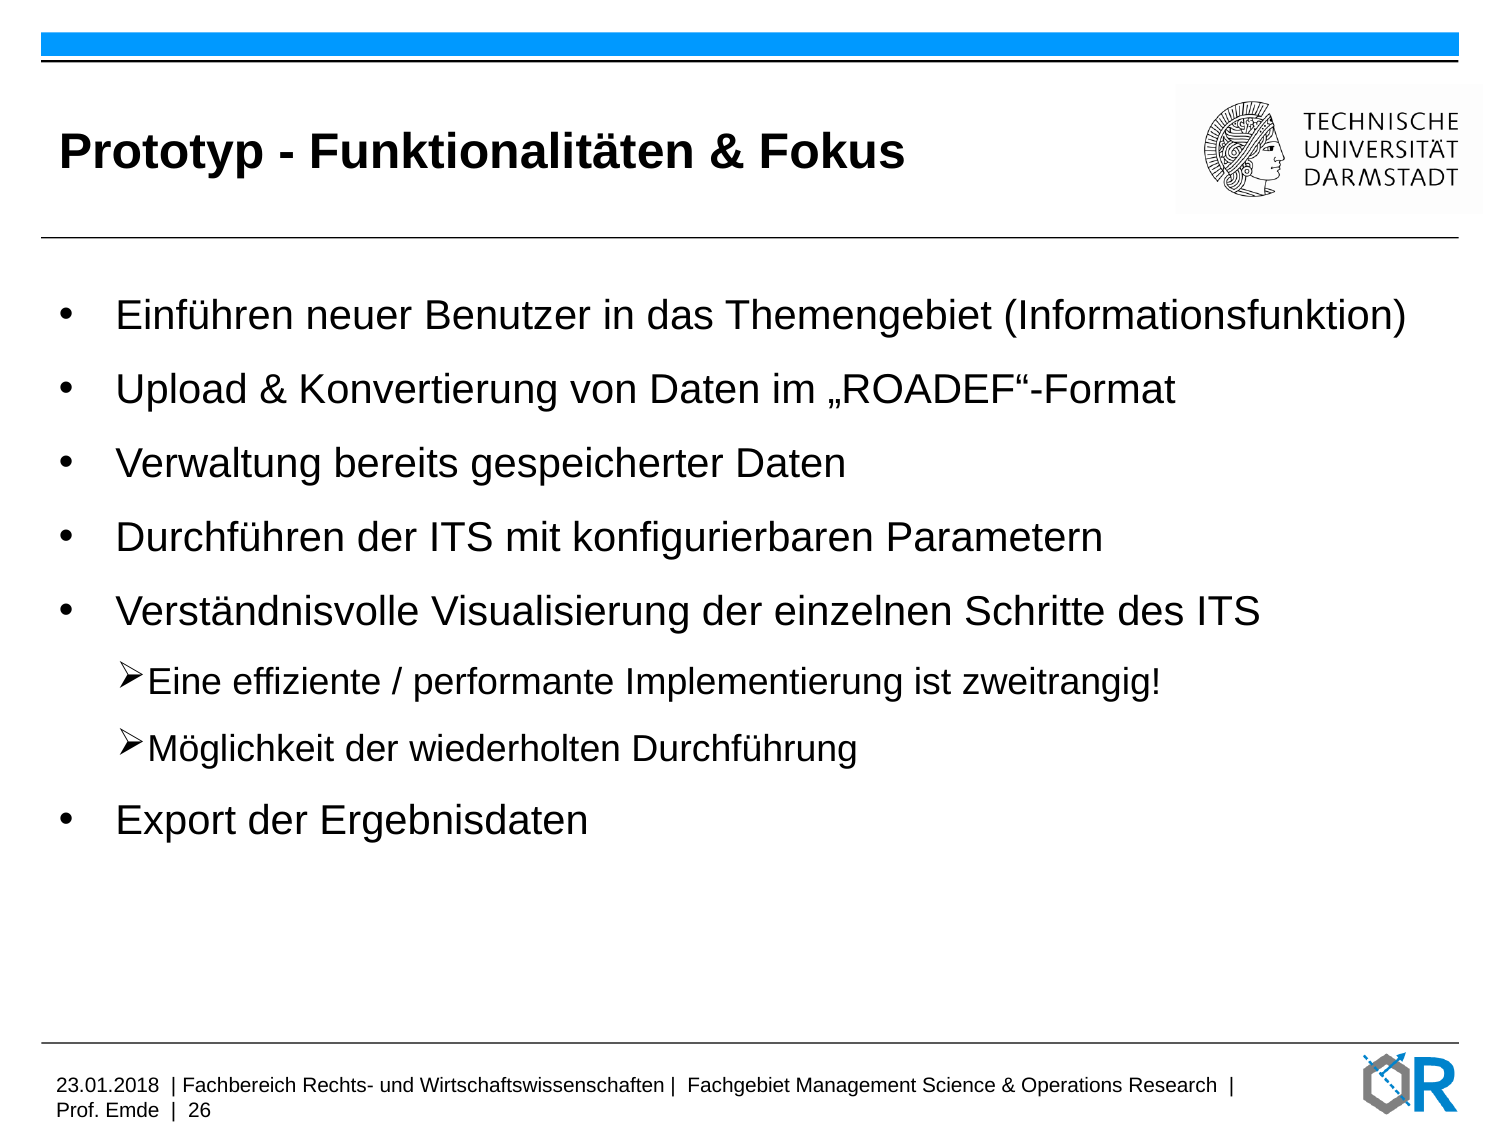

# Prototyp - Funktionalitäten & Fokus
Einführen neuer Benutzer in das Themengebiet (Informationsfunktion)
Upload & Konvertierung von Daten im „ROADEF“-Format
Verwaltung bereits gespeicherter Daten
Durchführen der ITS mit konfigurierbaren Parametern
Verständnisvolle Visualisierung der einzelnen Schritte des ITS
Eine effiziente / performante Implementierung ist zweitrangig!
Möglichkeit der wiederholten Durchführung
Export der Ergebnisdaten